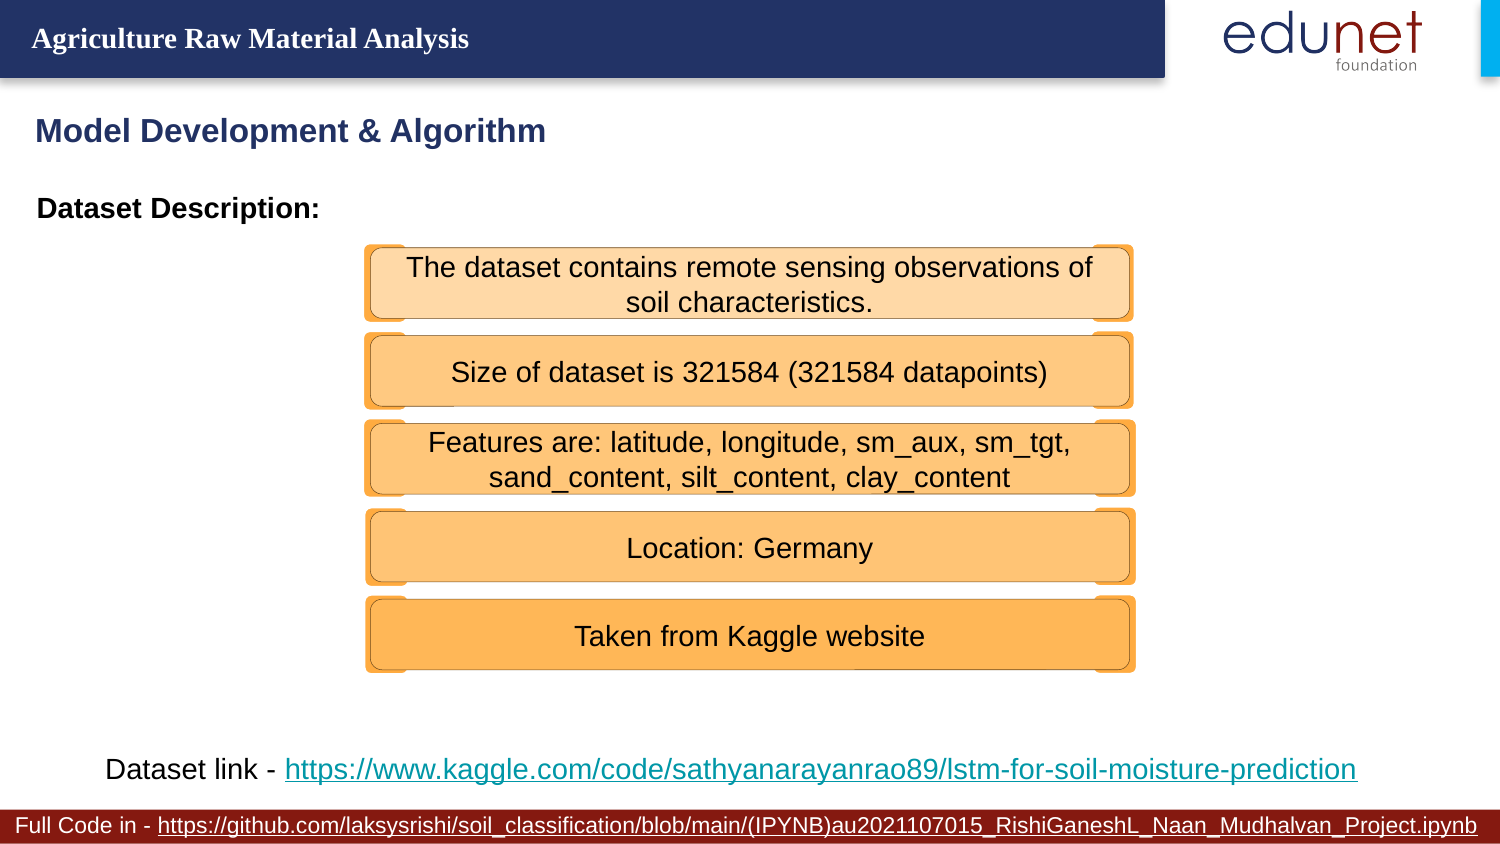

Agriculture Raw Material Analysis

Model Development & Algorithm
Dataset Description:

The dataset contains remote sensing observations of soil characteristics.

Size of dataset is 321584 (321584 datapoints)

Features are: latitude, longitude, sm_aux, sm_tgt, sand_content, silt_content, clay_content

Location: Germany

Taken from Kaggle website
Dataset link - https://www.kaggle.com/code/sathyanarayanrao89/lstm-for-soil-moisture-prediction

Full Code in - https://github.com/laksysrishi/soil_classification/blob/main/(IPYNB)au2021107015_RishiGaneshL_Naan_Mudhalvan_Project.ipynb